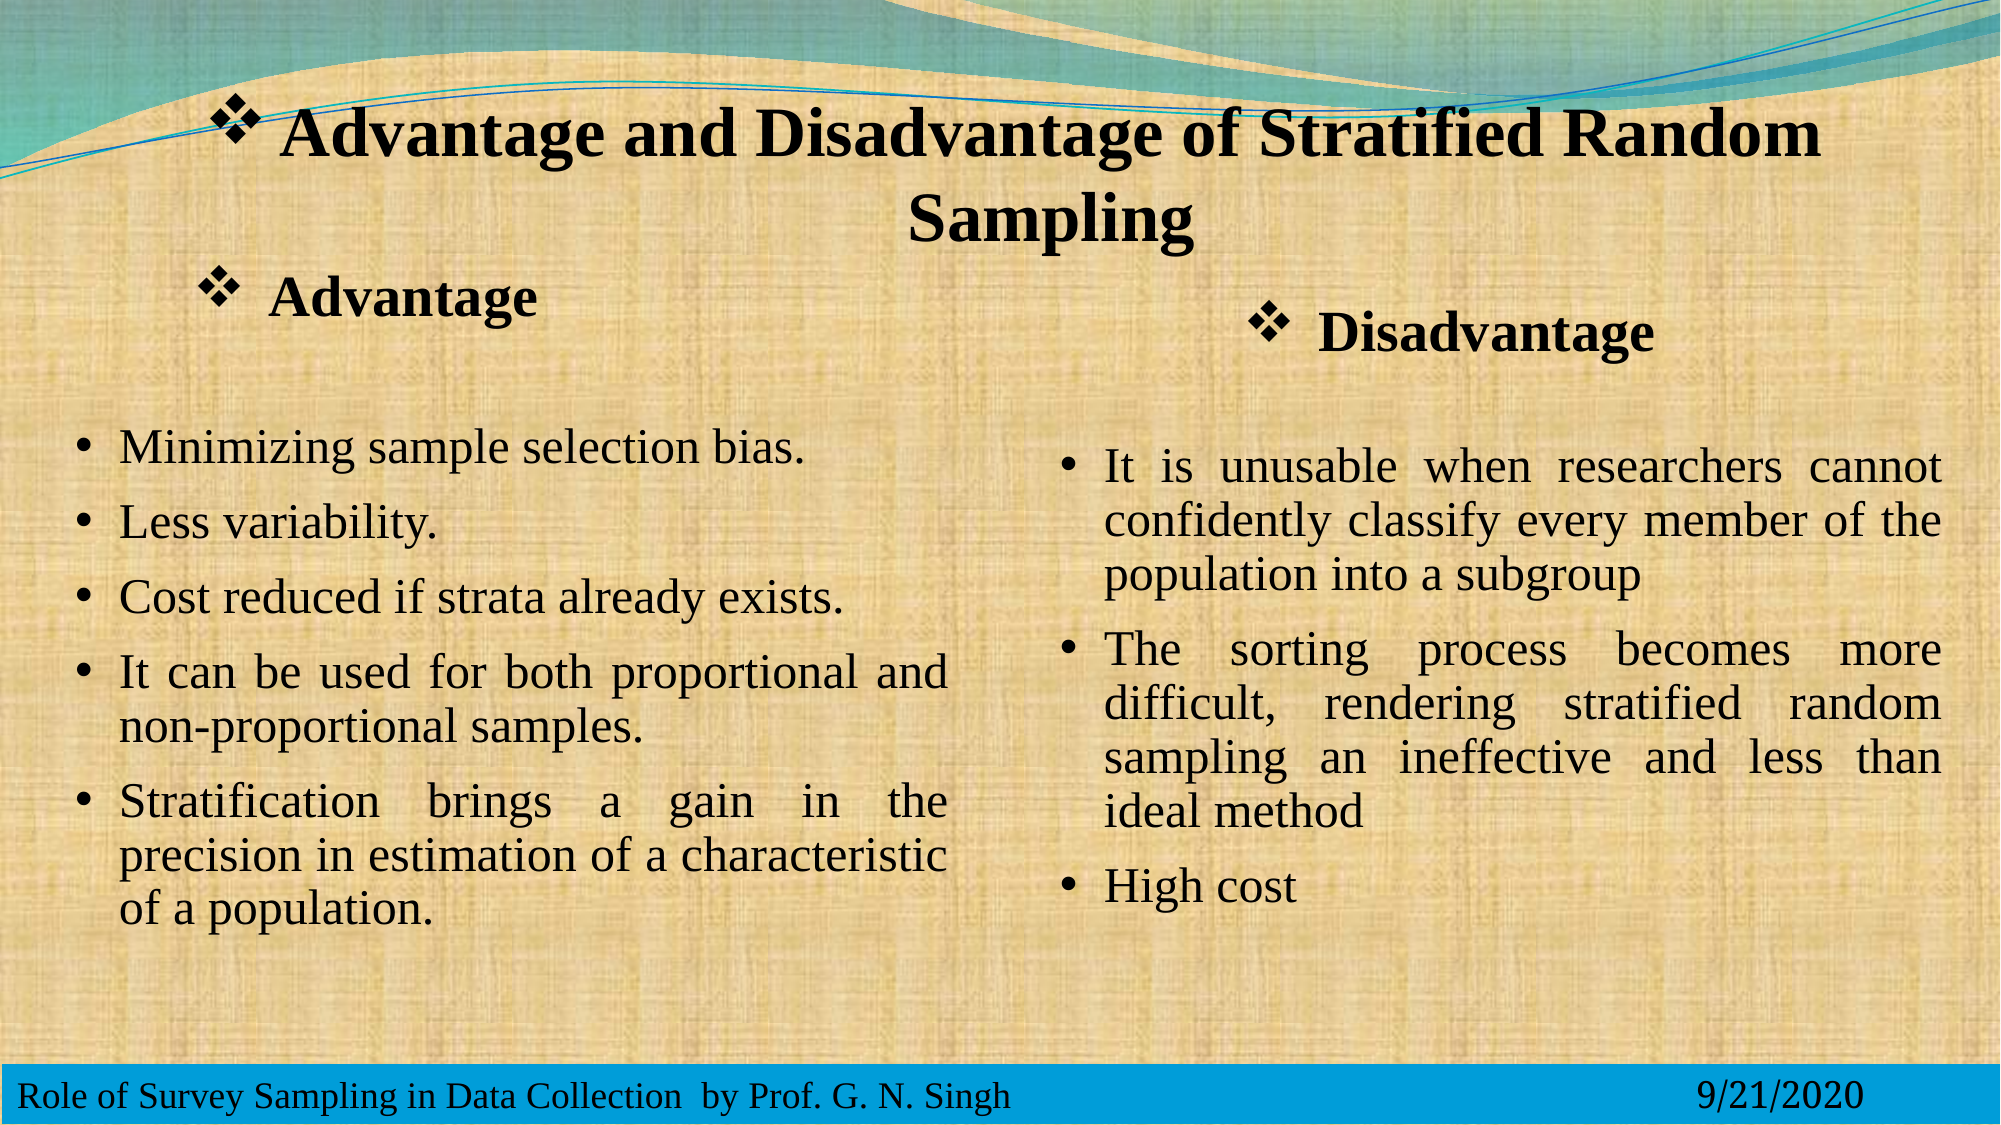

Advantage and Disadvantage of Stratified Random Sampling
Advantage
Disadvantage
Minimizing sample selection bias.
Less variability.
Cost reduced if strata already exists.
It can be used for both proportional and non-proportional samples.
Stratification brings a gain in the precision in estimation of a characteristic of a population.
It is unusable when researchers cannot confidently classify every member of the population into a subgroup
The sorting process becomes more difficult, rendering stratified random sampling an ineffective and less than ideal method
High cost

Role of Survey Sampling in Data Collection  by Prof. G. N. Singh
9/21/2020